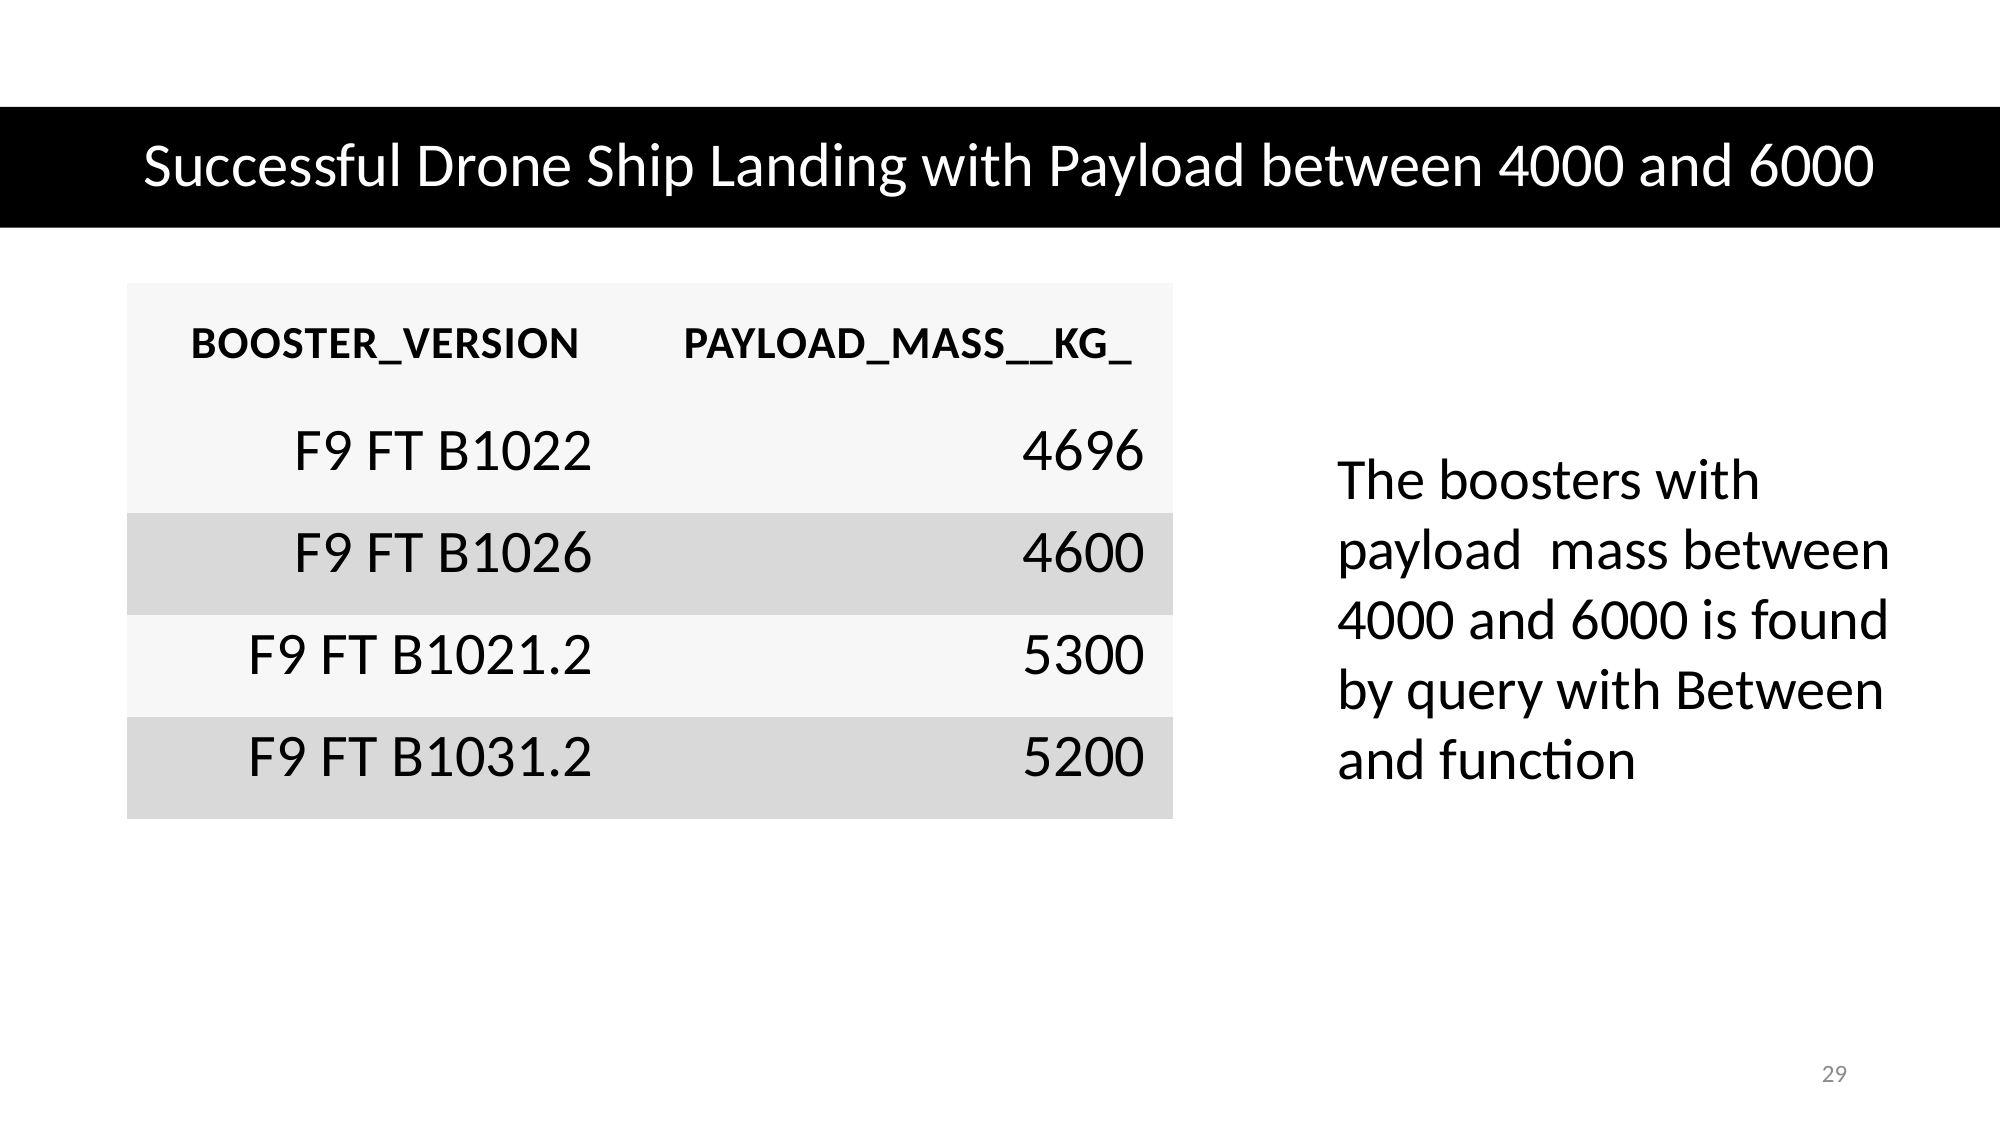

Successful Drone Ship Landing with Payload between 4000 and 6000

| Booster\_Version | PAYLOAD\_MASS\_\_KG\_ |
| --- | --- |
| F9 FT B1022 | 4696 |
| F9 FT B1026 | 4600 |
| F9 FT B1021.2 | 5300 |
| F9 FT B1031.2 | 5200 |
The boosters with payload  mass between 4000 and 6000 is found by query with Between and function
29